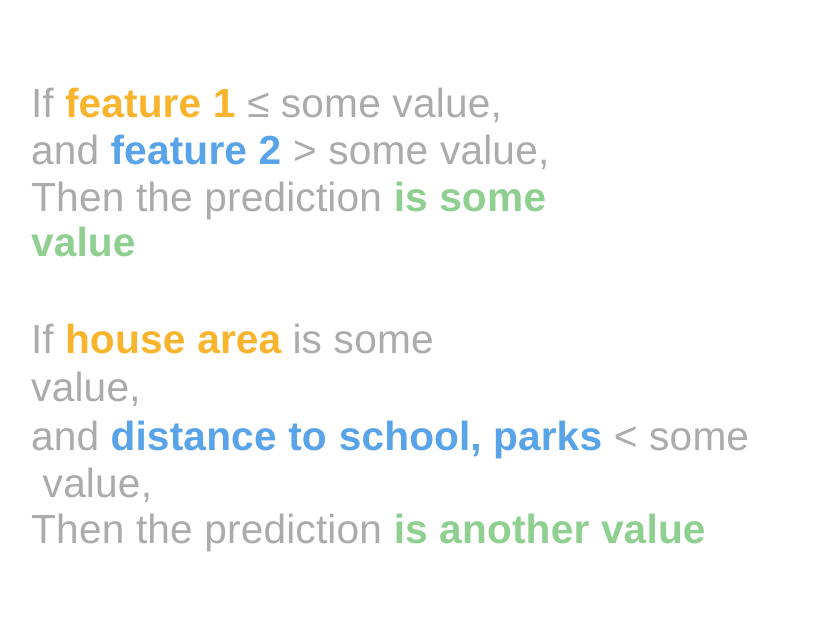

If feature 1 ≤ some value,  and feature 2 > some value,
Then the prediction is some value

If house area is some value,
and distance to school, parks < some  value,
Then the prediction is another value